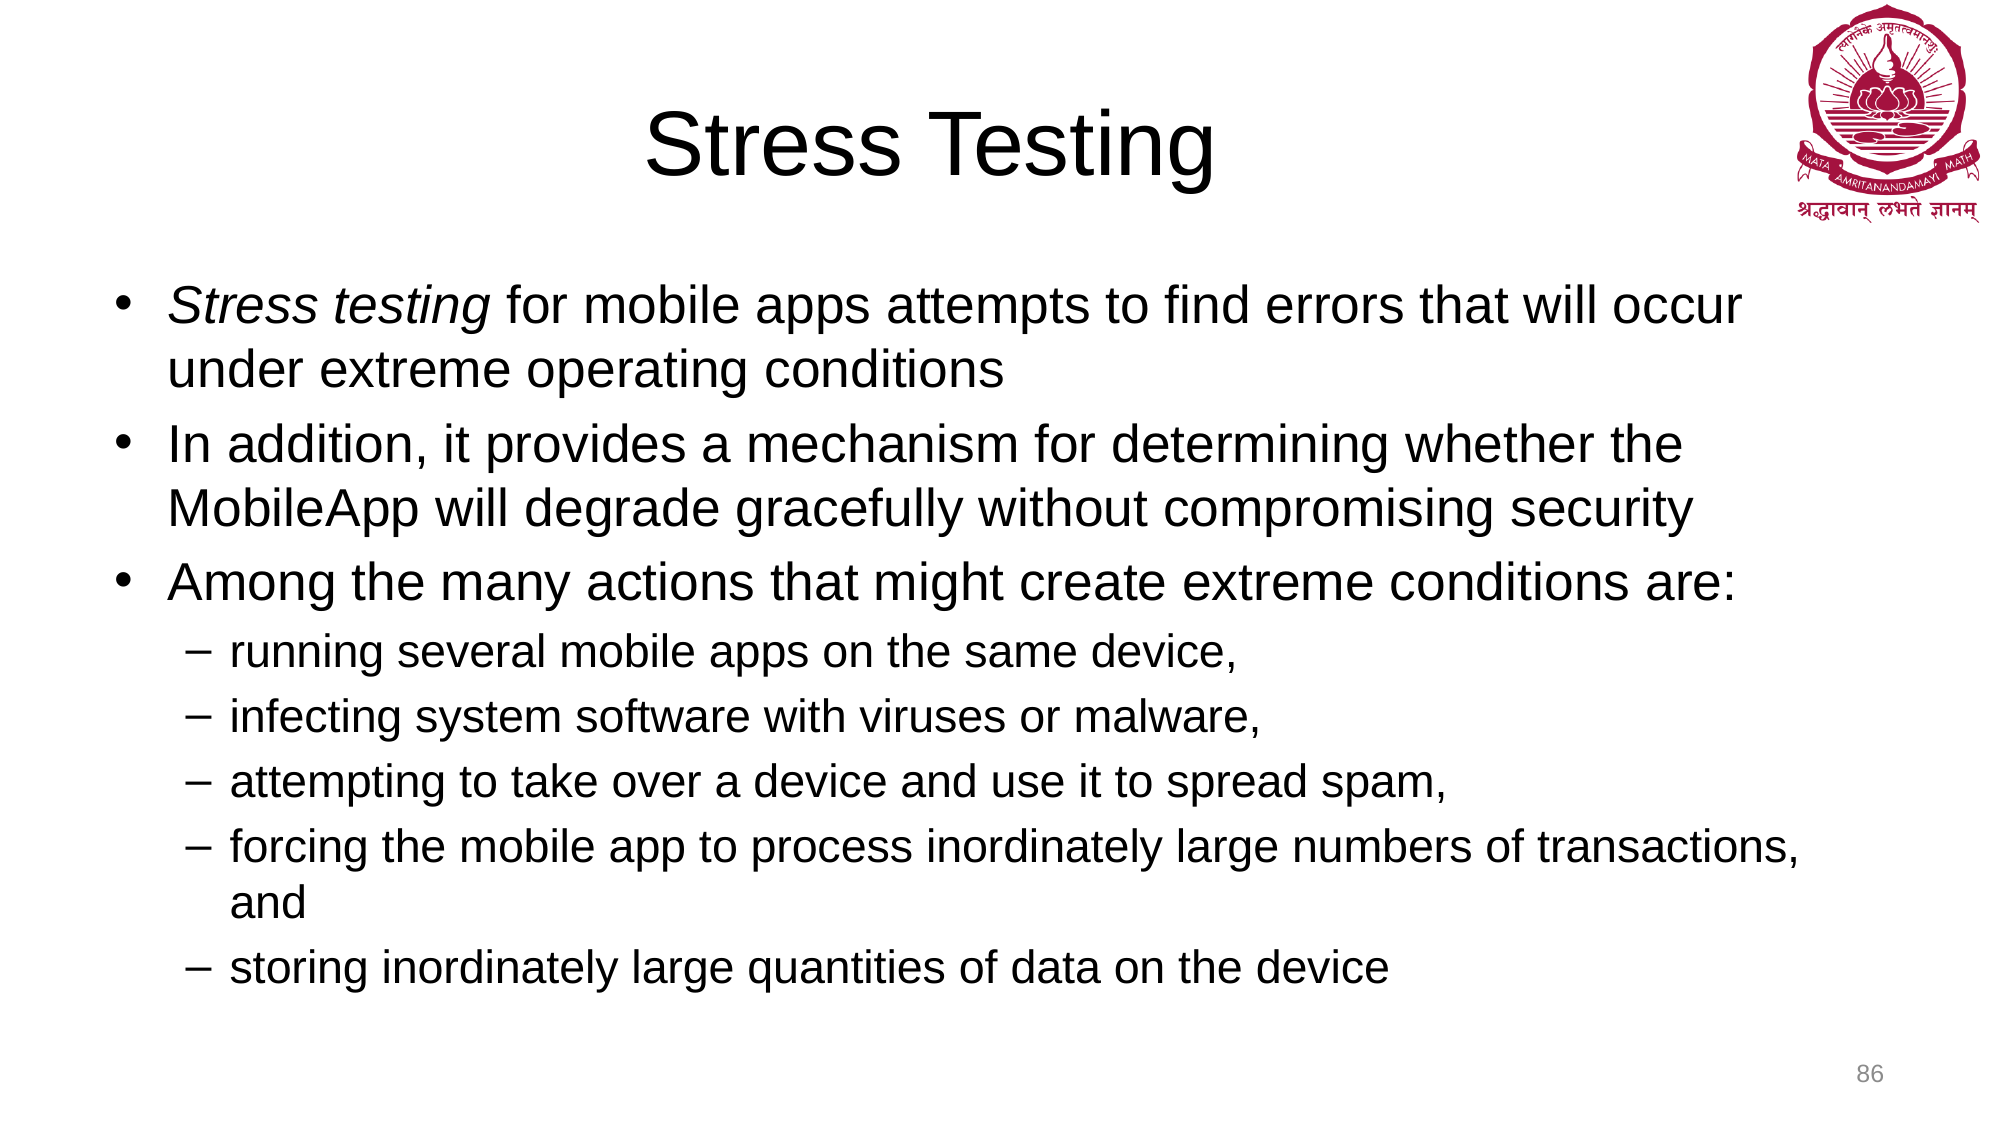

# Stress Testing
Stress testing for mobile apps attempts to find errors that will occur under extreme operating conditions
In addition, it provides a mechanism for determining whether the MobileApp will degrade gracefully without compromising security
Among the many actions that might create extreme conditions are:
running several mobile apps on the same device,
infecting system software with viruses or malware,
attempting to take over a device and use it to spread spam,
forcing the mobile app to process inordinately large numbers of transactions, and
storing inordinately large quantities of data on the device
86